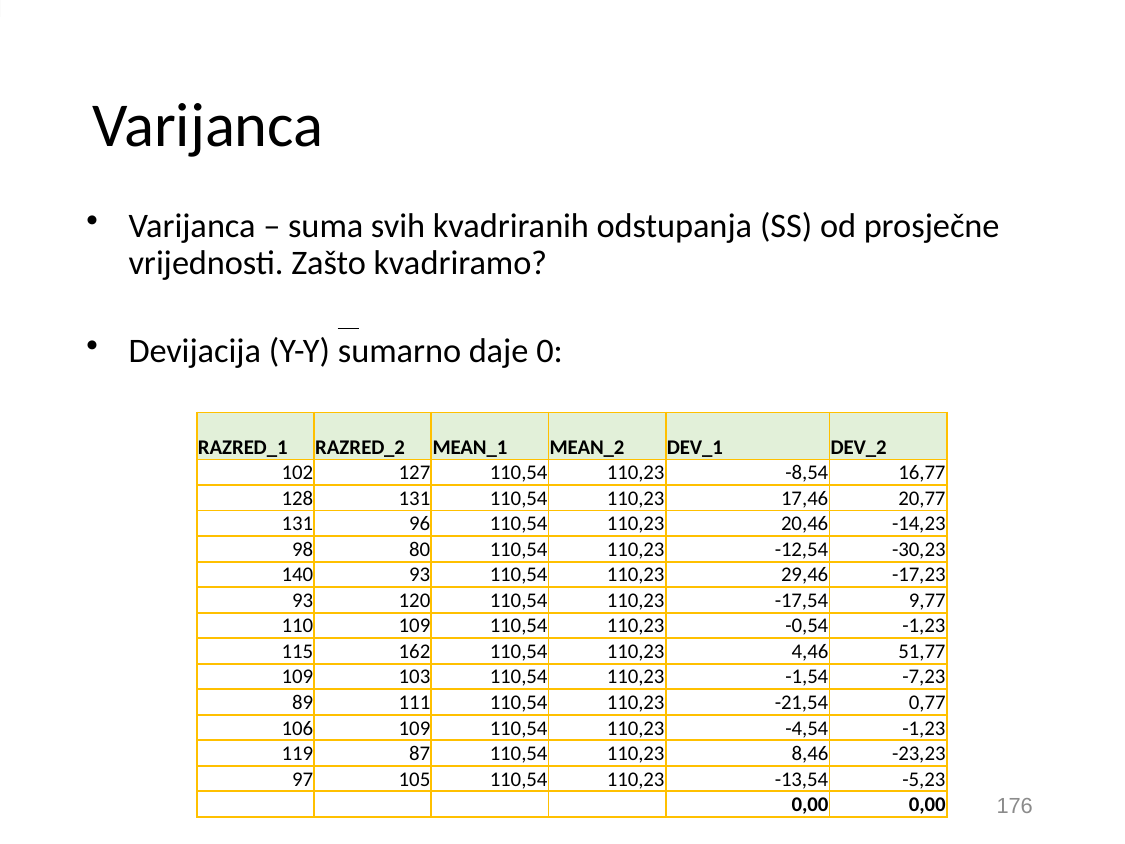

# Varijanca

Varijanca – suma svih kvadriranih odstupanja (SS) od prosječne vrijednosti. Zašto kvadriramo?

Devijacija (Y-Y) sumarno daje 0:

| RAZRED\_1 | RAZRED\_2 | MEAN\_1 | MEAN\_2 | DEV\_1 | DEV\_2 |
| --- | --- | --- | --- | --- | --- |
| 102 | 127 | 110,54 | 110,23 | -8,54 | 16,77 |
| 128 | 131 | 110,54 | 110,23 | 17,46 | 20,77 |
| 131 | 96 | 110,54 | 110,23 | 20,46 | -14,23 |
| 98 | 80 | 110,54 | 110,23 | -12,54 | -30,23 |
| 140 | 93 | 110,54 | 110,23 | 29,46 | -17,23 |
| 93 | 120 | 110,54 | 110,23 | -17,54 | 9,77 |
| 110 | 109 | 110,54 | 110,23 | -0,54 | -1,23 |
| 115 | 162 | 110,54 | 110,23 | 4,46 | 51,77 |
| 109 | 103 | 110,54 | 110,23 | -1,54 | -7,23 |
| 89 | 111 | 110,54 | 110,23 | -21,54 | 0,77 |
| 106 | 109 | 110,54 | 110,23 | -4,54 | -1,23 |
| 119 | 87 | 110,54 | 110,23 | 8,46 | -23,23 |
| 97 | 105 | 110,54 | 110,23 | -13,54 | -5,23 |
|  |  |  |  | 0,00 | 0,00 |
176